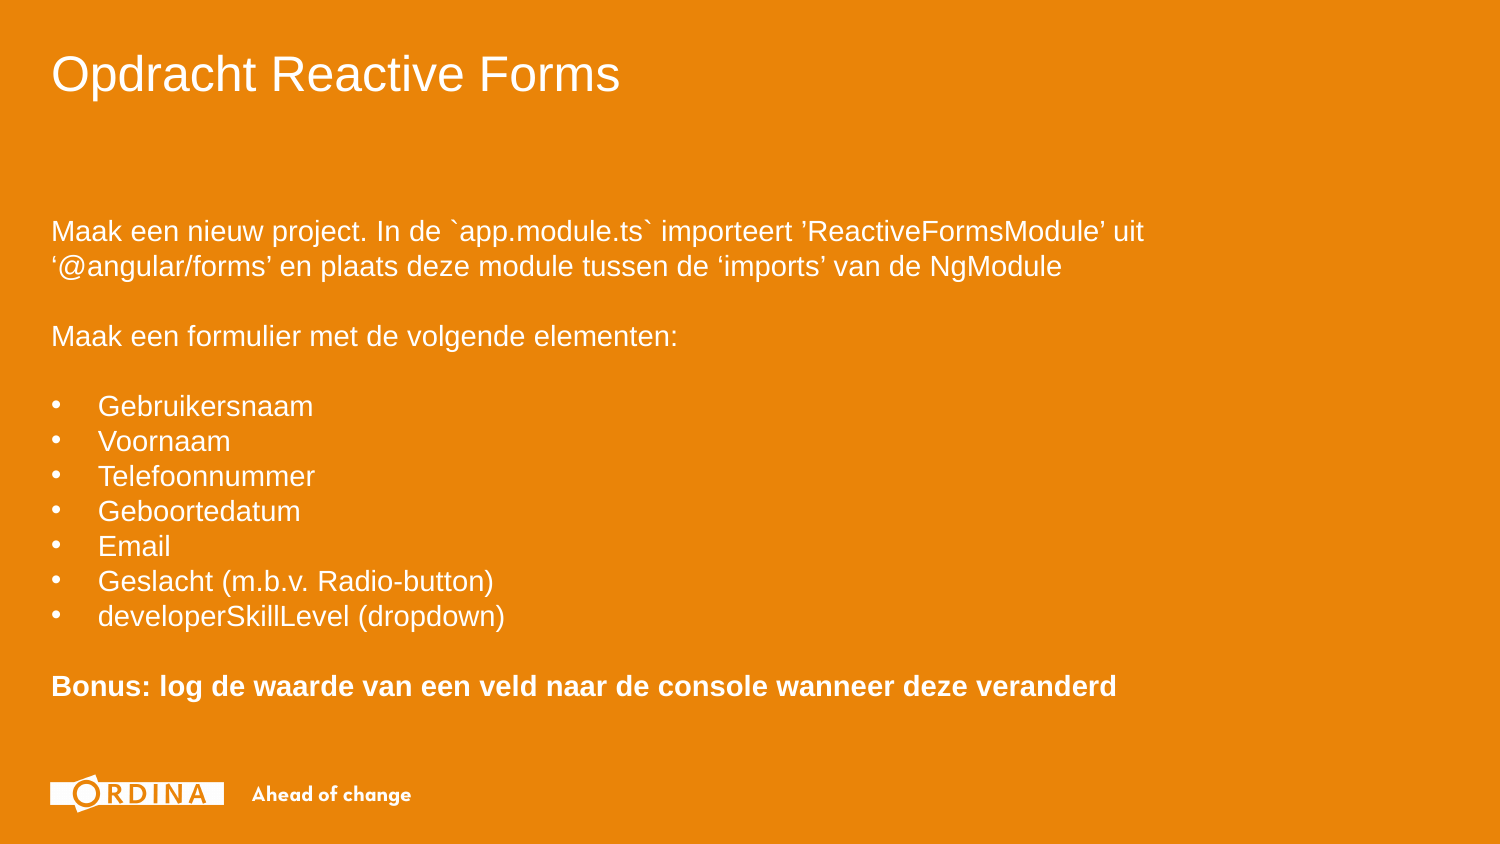

Opdracht Reactive Forms
Maak een nieuw project. In de `app.module.ts` importeert ’ReactiveFormsModule’ uit ‘@angular/forms’ en plaats deze module tussen de ‘imports’ van de NgModule
Maak een formulier met de volgende elementen:

Gebruikersnaam
Voornaam
Telefoonnummer
Geboortedatum
Email
Geslacht (m.b.v. Radio-button)
developerSkillLevel (dropdown)

Bonus: log de waarde van een veld naar de console wanneer deze veranderd